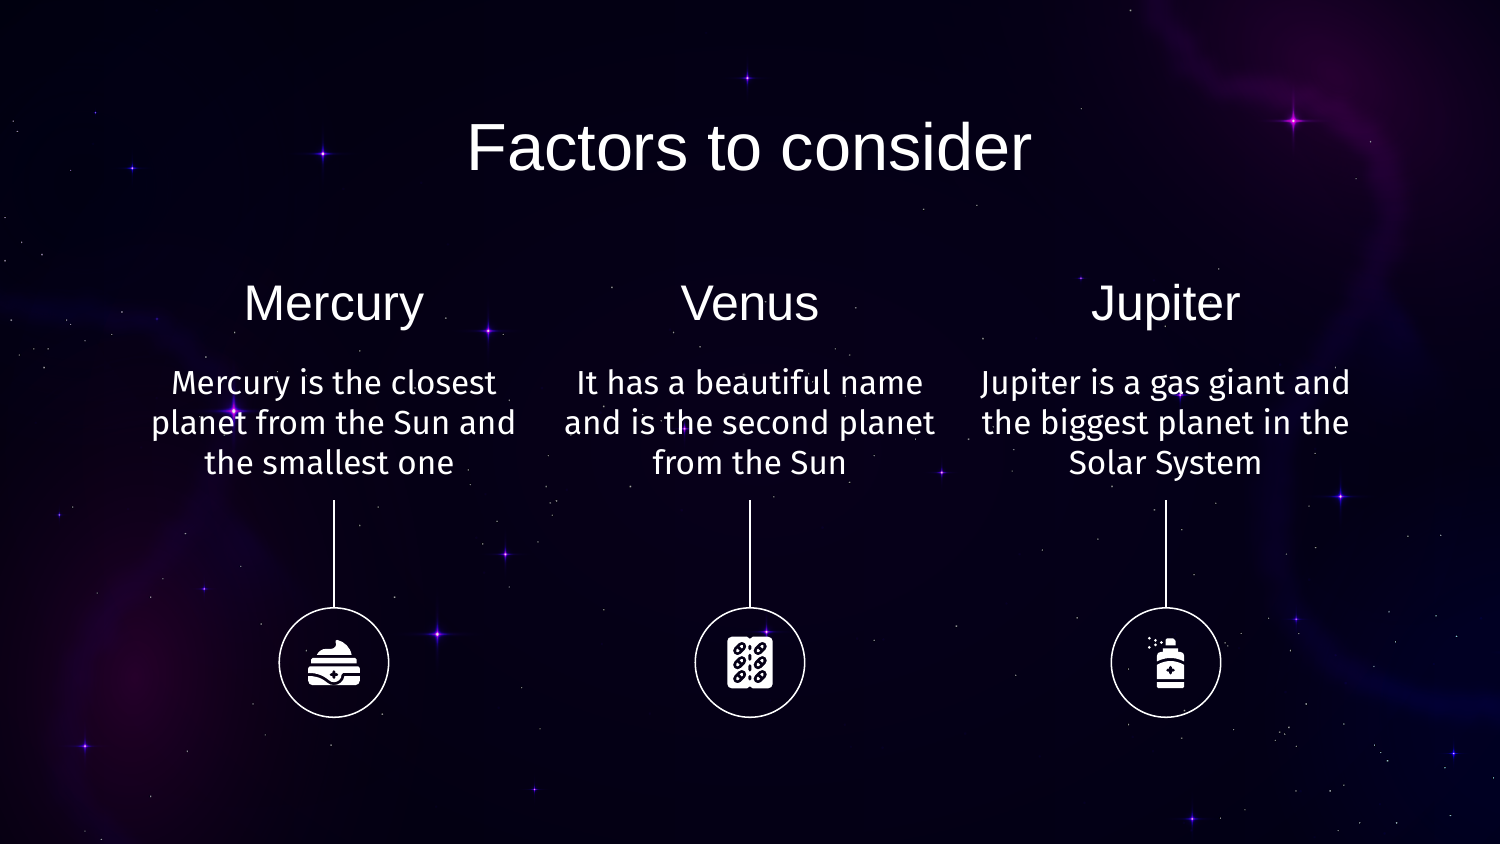

# Factors to consider
Mercury
Venus
Jupiter
Mercury is the closest planet from the Sun and the smallest one
It has a beautiful name and is the second planet from the Sun
Jupiter is a gas giant and the biggest planet in the Solar System